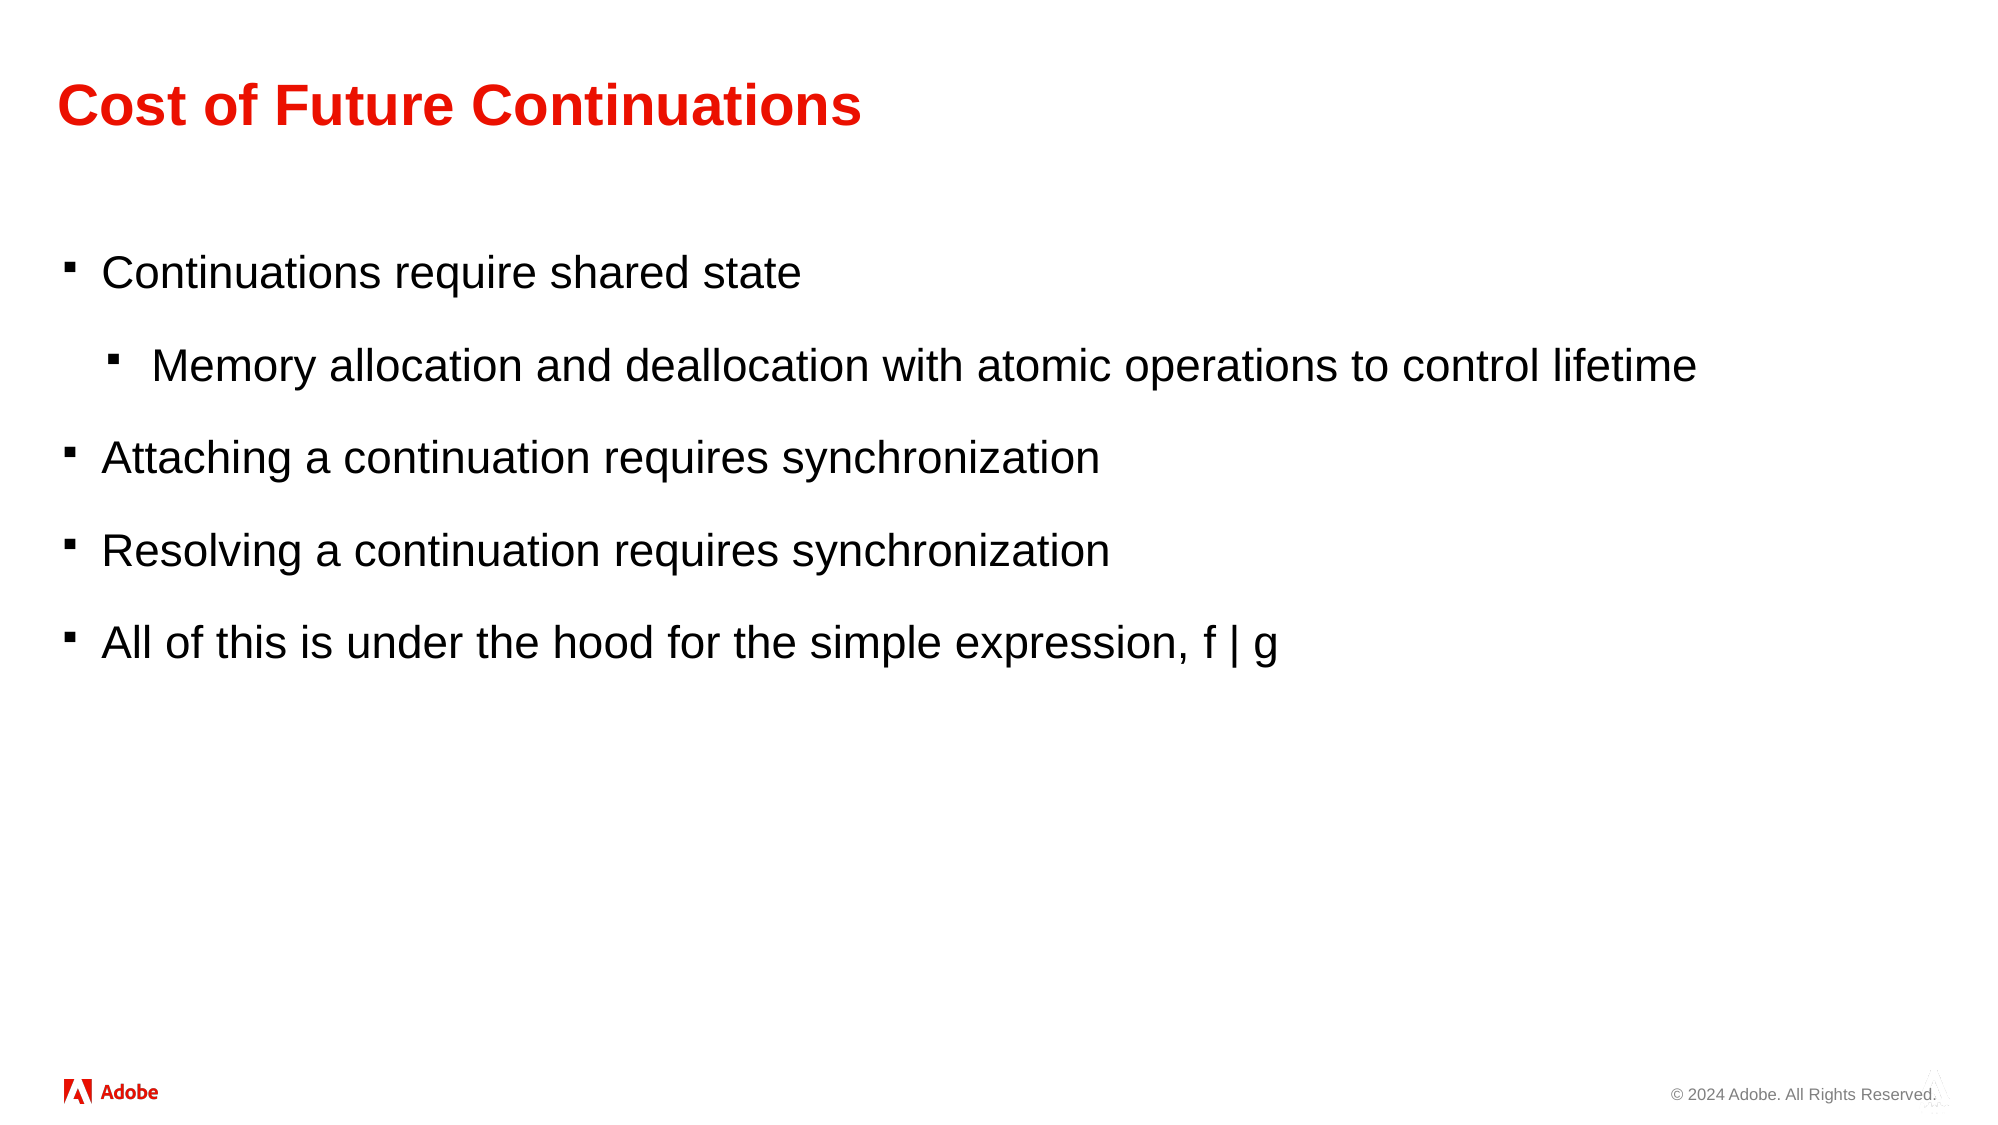

# Cost of Future Continuations
Continuations require shared state
Memory allocation and deallocation with atomic operations to control lifetime
Attaching a continuation requires synchronization
Resolving a continuation requires synchronization
All of this is under the hood for the simple expression, f | g
40